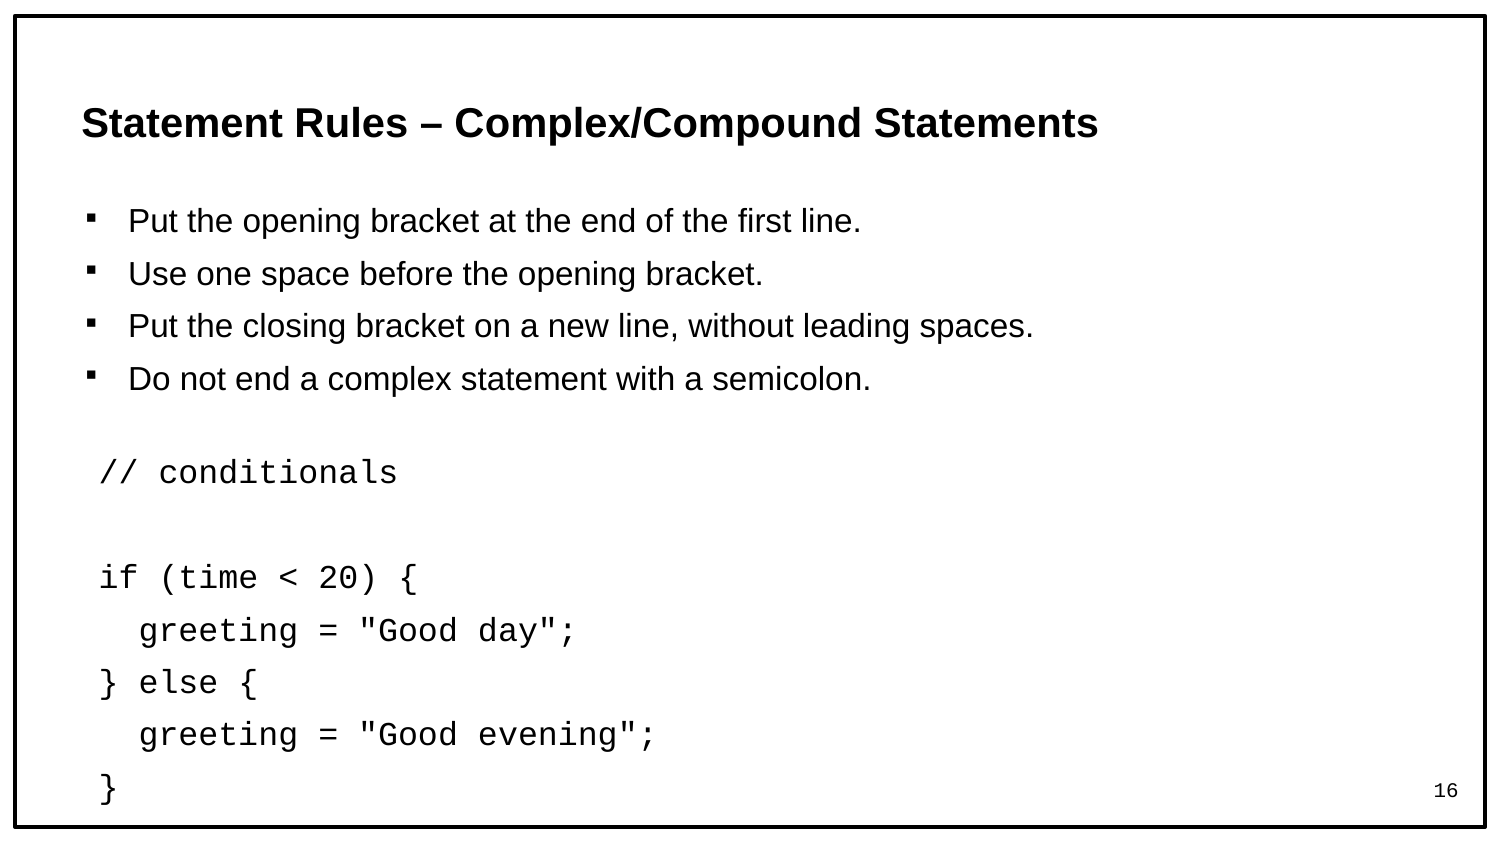

# Statement Rules – Complex/Compound Statements
Put the opening bracket at the end of the first line.
Use one space before the opening bracket.
Put the closing bracket on a new line, without leading spaces.
Do not end a complex statement with a semicolon.
// conditionals

if (time < 20) {
  greeting = "Good day";
} else {
  greeting = "Good evening";
}
16